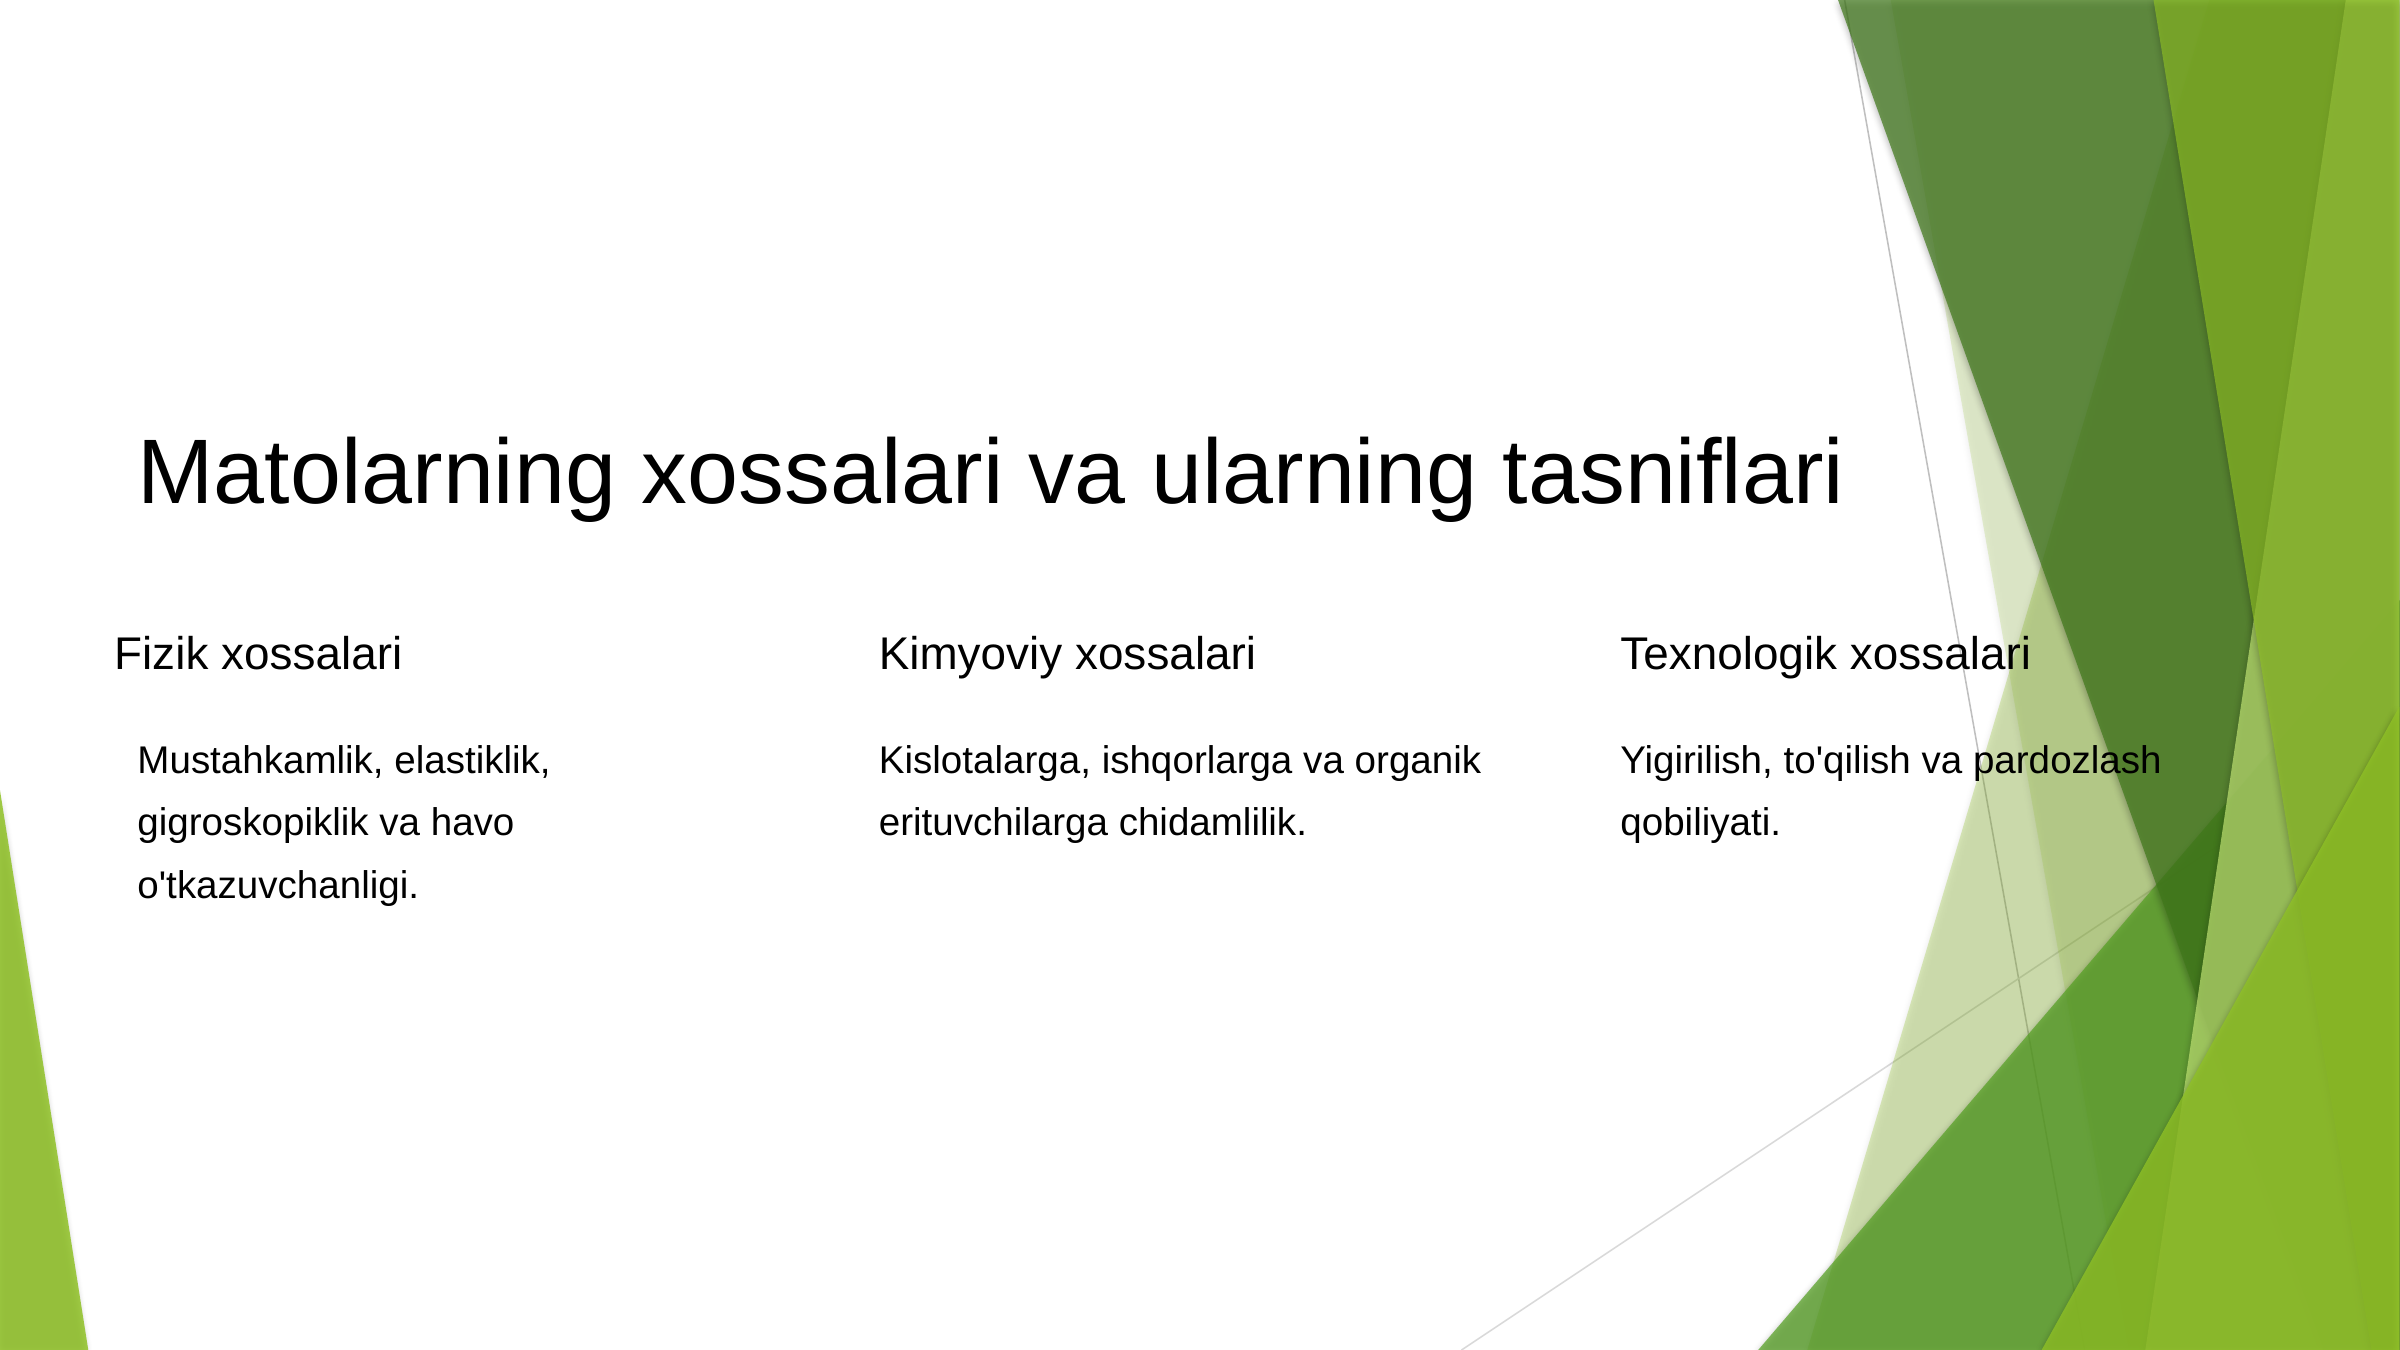

Matolarning xossalari va ularning tasniflari
Fizik xossalari
Kimyoviy xossalari
Texnologik xossalari
Mustahkamlik, elastiklik, gigroskopiklik va havo o'tkazuvchanligi.
Kislotalarga, ishqorlarga va organik erituvchilarga chidamlilik.
Yigirilish, to'qilish va pardozlash qobiliyati.